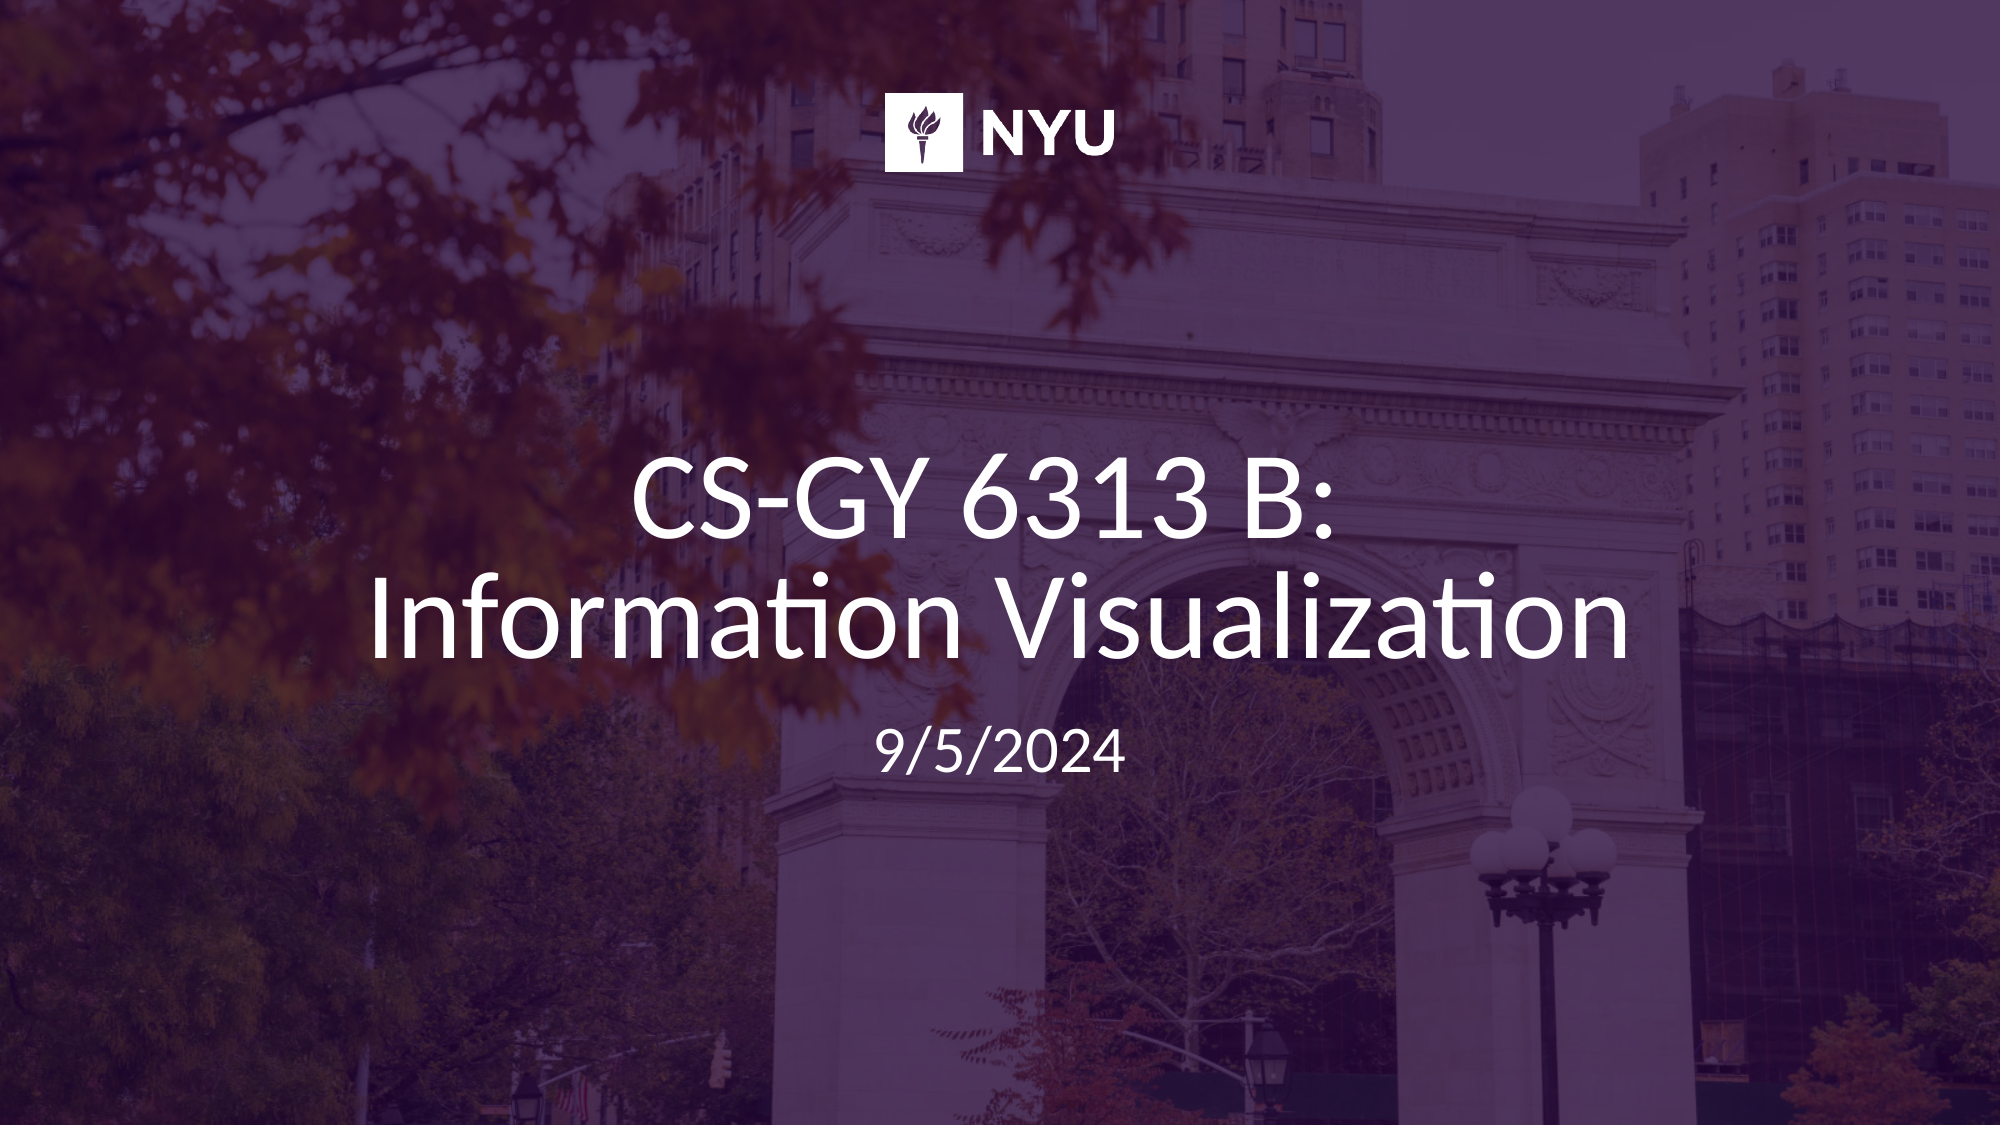

# CS-GY 6313 B: Information Visualization
9/5/2024